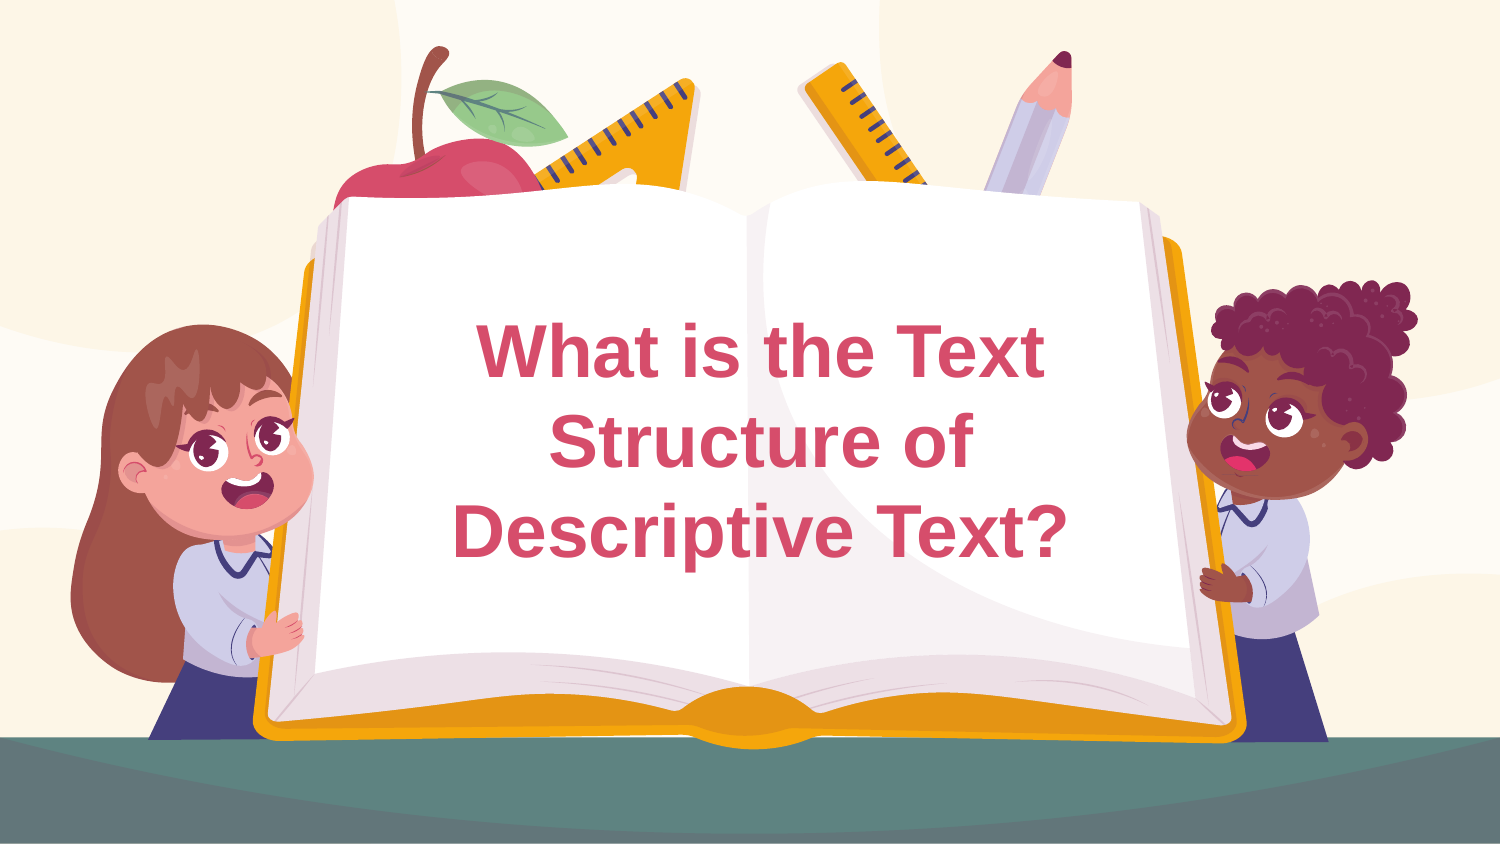

# What is the Text Structure of Descriptive Text?